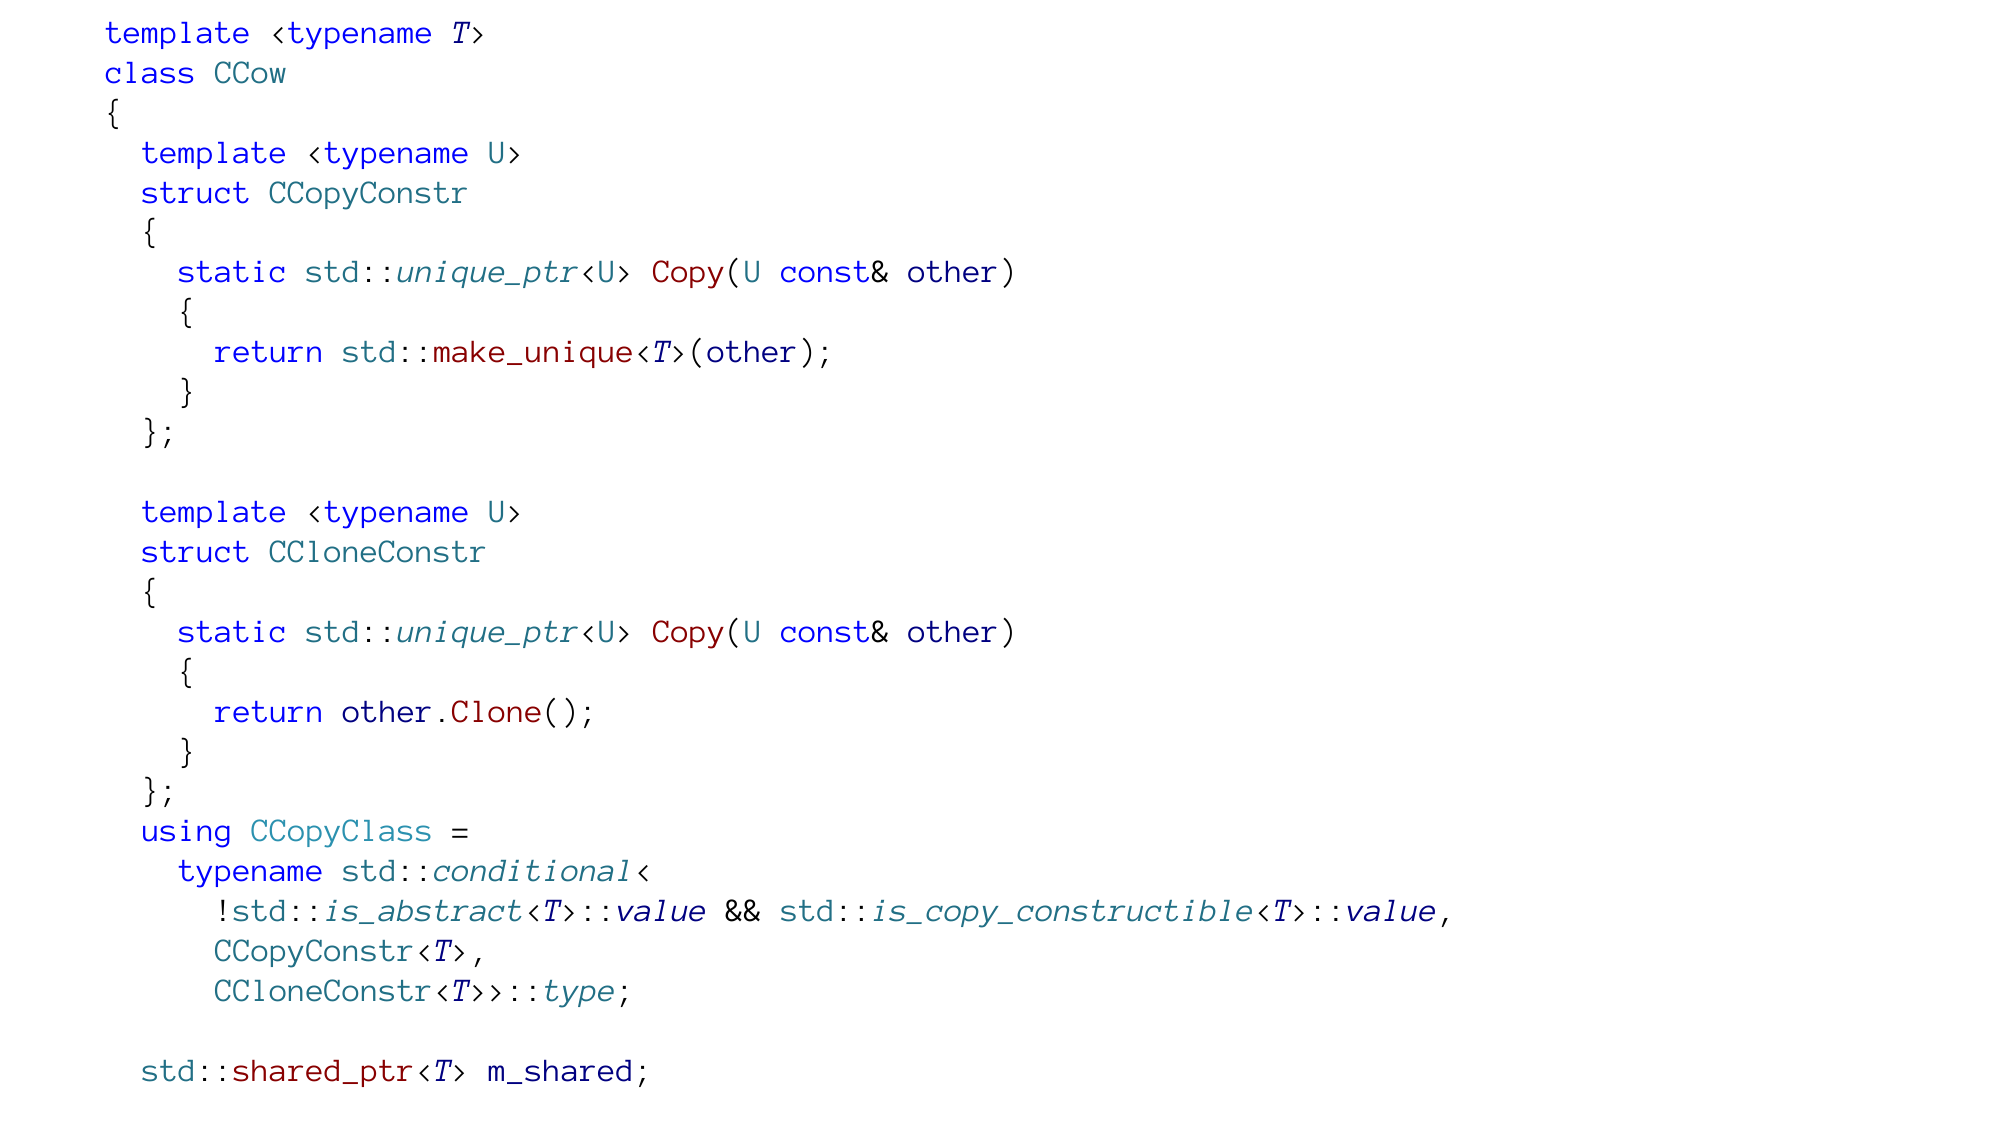

template <typename T>
class CCow
{
  template <typename U>
  struct CCopyConstr
  {
    static std::unique_ptr<U> Copy(U const& other)
    {
      return std::make_unique<T>(other);
    }
  };

  template <typename U>
  struct CCloneConstr
  {
    static std::unique_ptr<U> Copy(U const& other)
    {
      return other.Clone();
    }
  };
  using CCopyClass =
    typename std::conditional<
      !std::is_abstract<T>::value && std::is_copy_constructible<T>::value,
      CCopyConstr<T>,
      CCloneConstr<T>>::type;

  std::shared_ptr<T> m_shared;